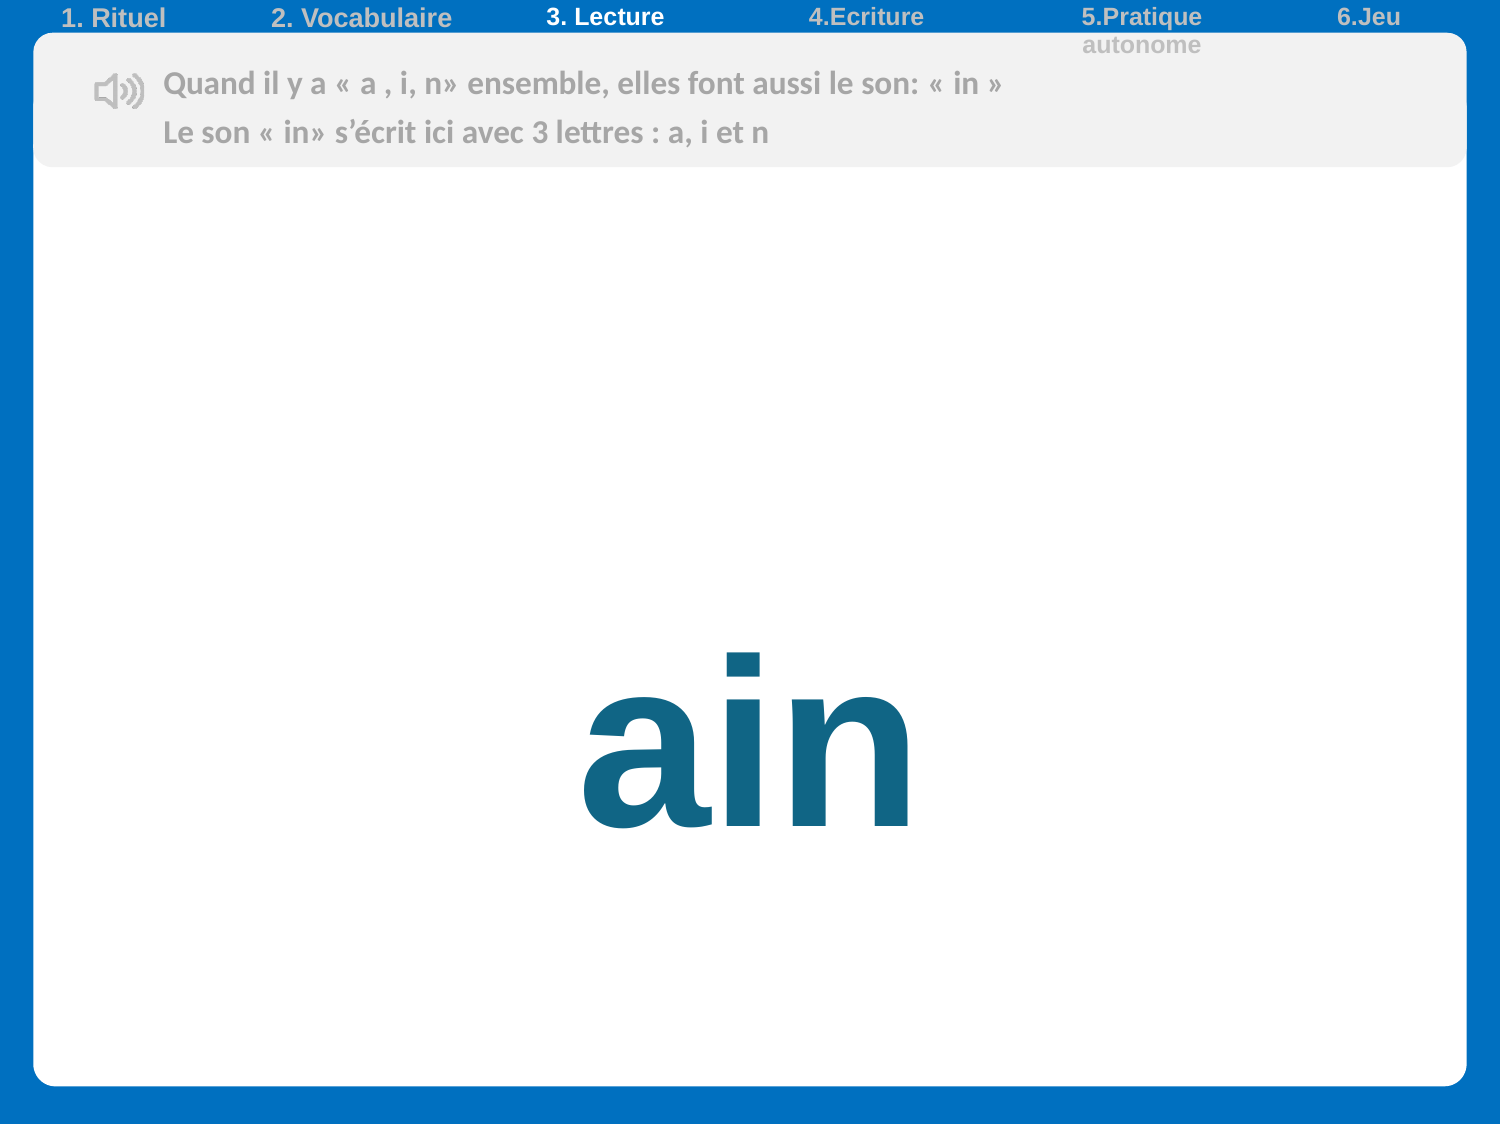

| 1. Rituel | 2. Vocabulaire | 3. Lecture | 4.Ecriture | 5.Pratique autonome | 6.Jeu |
| --- | --- | --- | --- | --- | --- |

Quand il y a « a , i, n» ensemble, elles font aussi le son: « in »
Le son « in» s’écrit ici avec 3 lettres : a, i et n

  ain